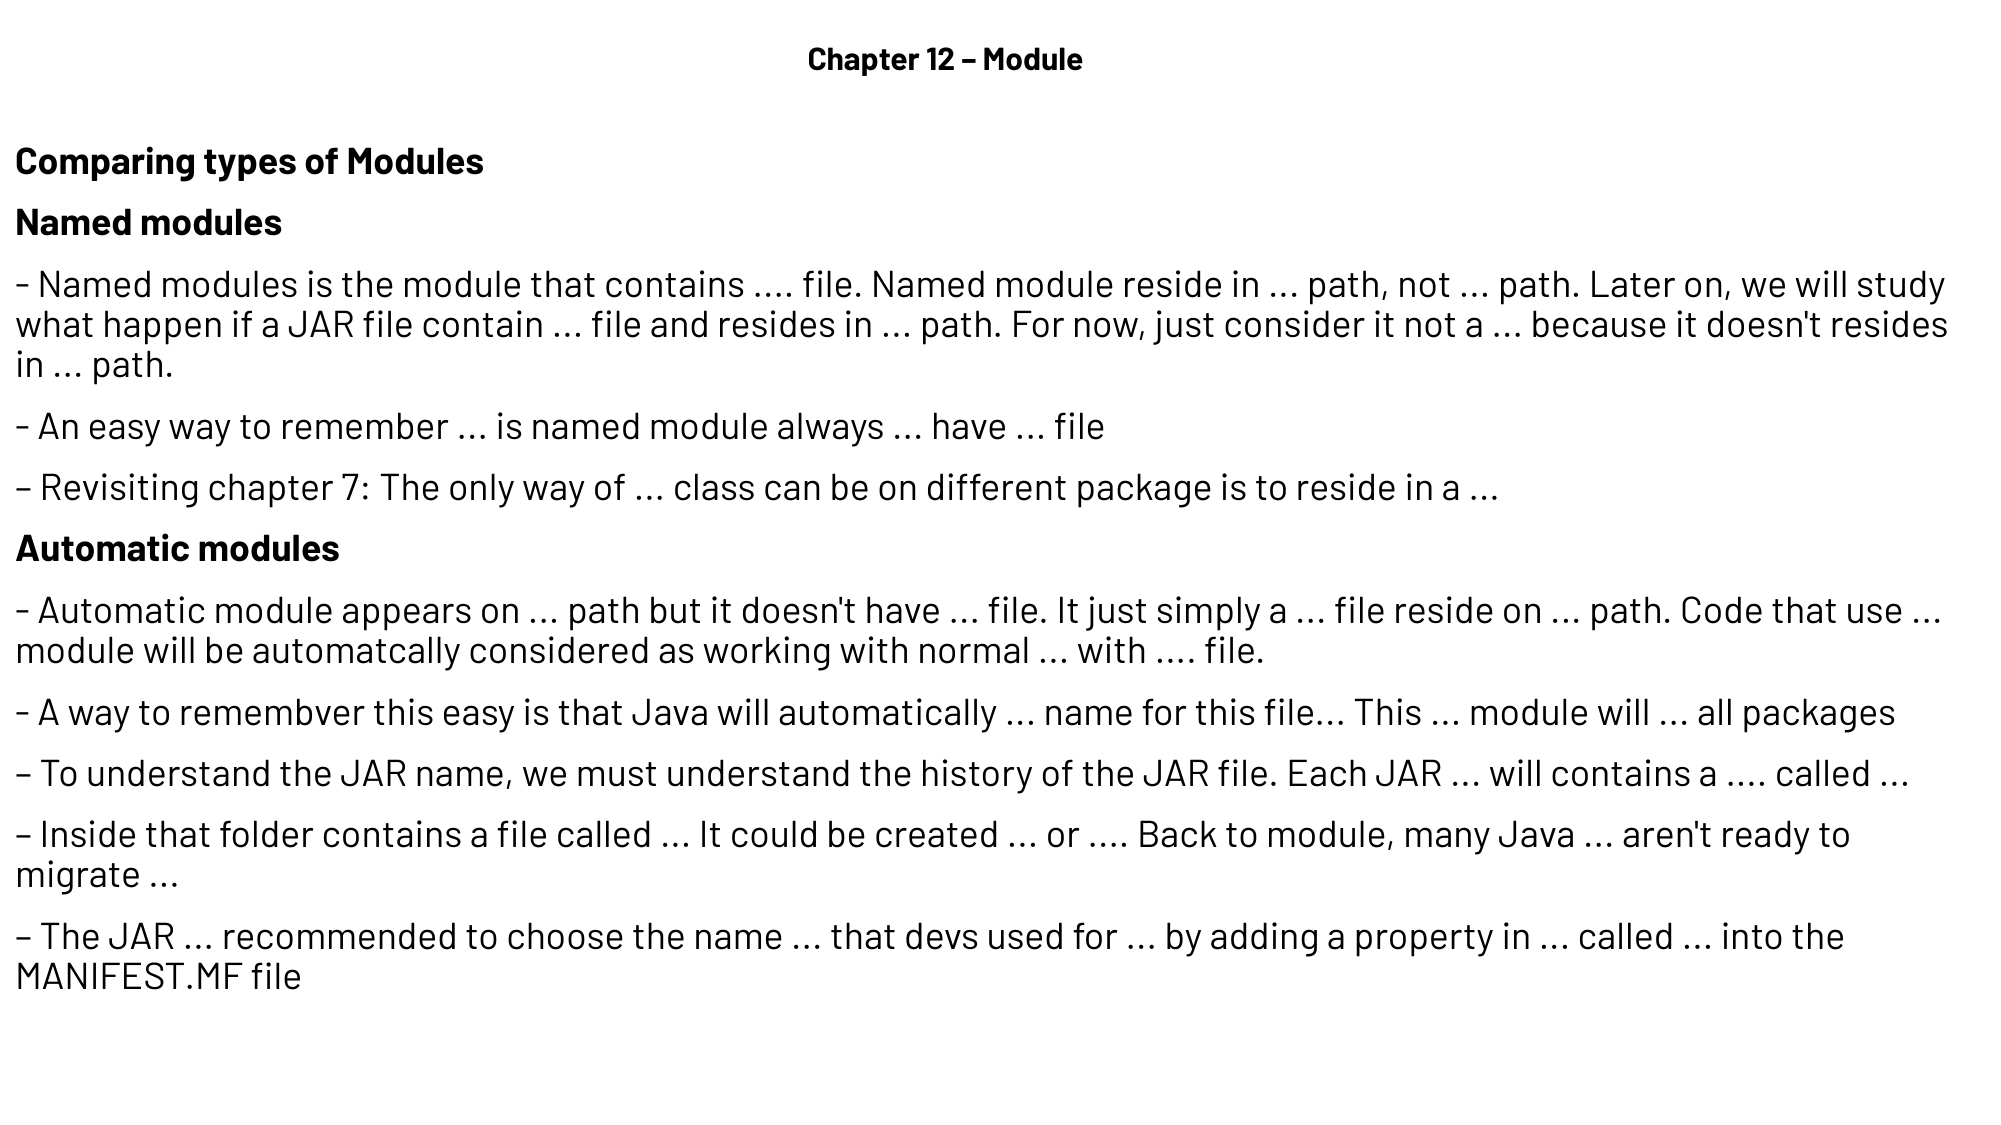

Chapter 12 – Module
Comparing types of Modules
Named modules
- Named modules is the module that contains .... file. Named module reside in ... path, not ... path. Later on, we will study what happen if a JAR file contain ... file and resides in ... path. For now, just consider it not a ... because it doesn't resides in ... path.
- An easy way to remember ... is named module always ... have ... file
– Revisiting chapter 7: The only way of ... class can be on different package is to reside in a ...
Automatic modules
- Automatic module appears on ... path but it doesn't have ... file. It just simply a ... file reside on ... path. Code that use ... module will be automatcally considered as working with normal ... with .... file.
- A way to remembver this easy is that Java will automatically ... name for this file... This ... module will ... all packages
– To understand the JAR name, we must understand the history of the JAR file. Each JAR ... will contains a .... called ...
– Inside that folder contains a file called ... It could be created ... or .... Back to module, many Java ... aren't ready to migrate ...
– The JAR ... recommended to choose the name ... that devs used for ... by adding a property in ... called ... into the MANIFEST.MF file